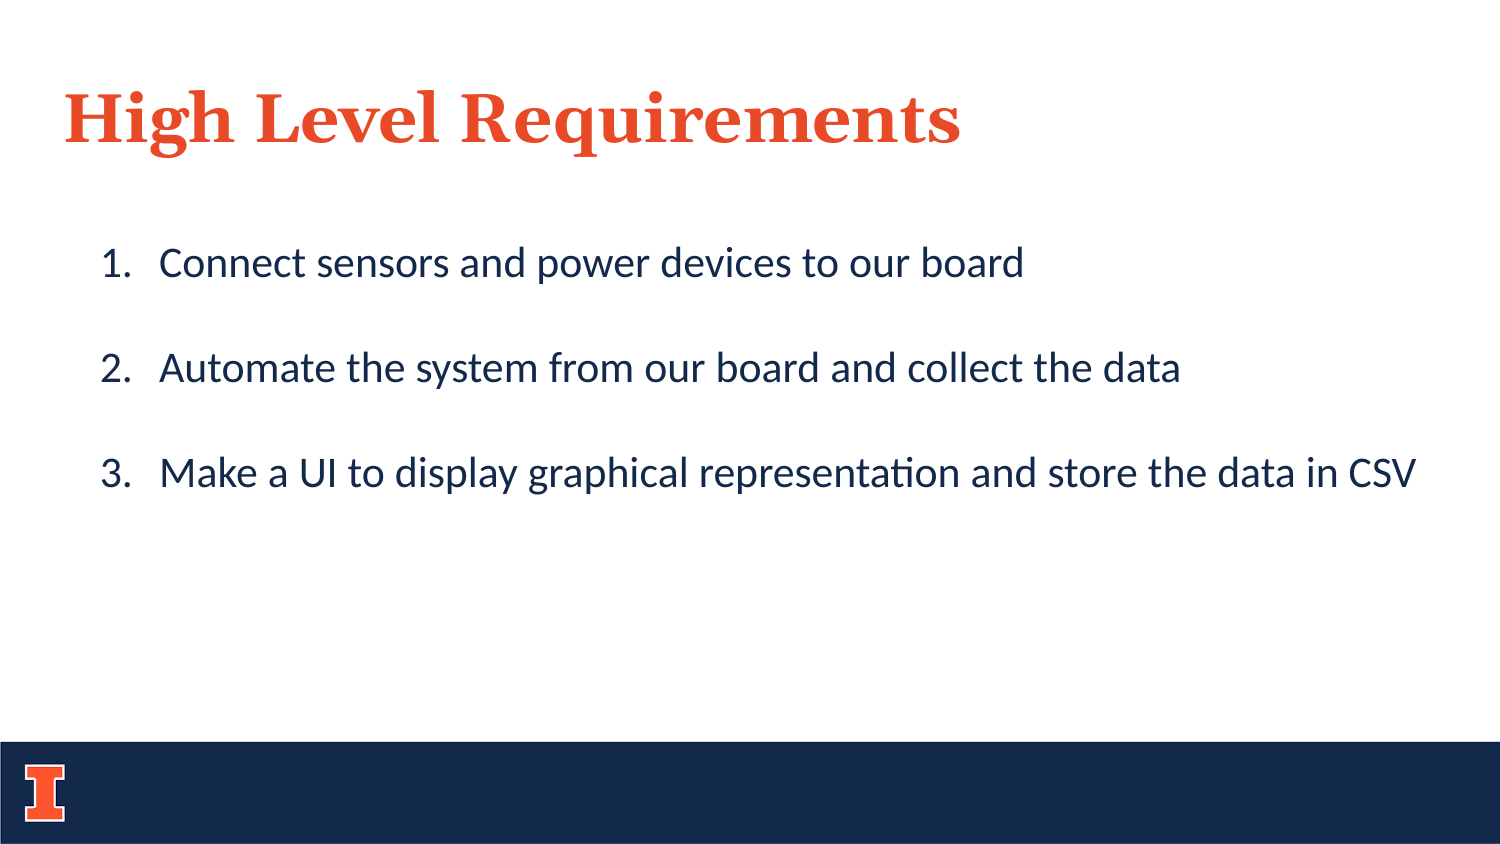

High Level Requirements
Connect sensors and power devices to our board

Automate the system from our board and collect the data

Make a UI to display graphical representation and store the data in CSV